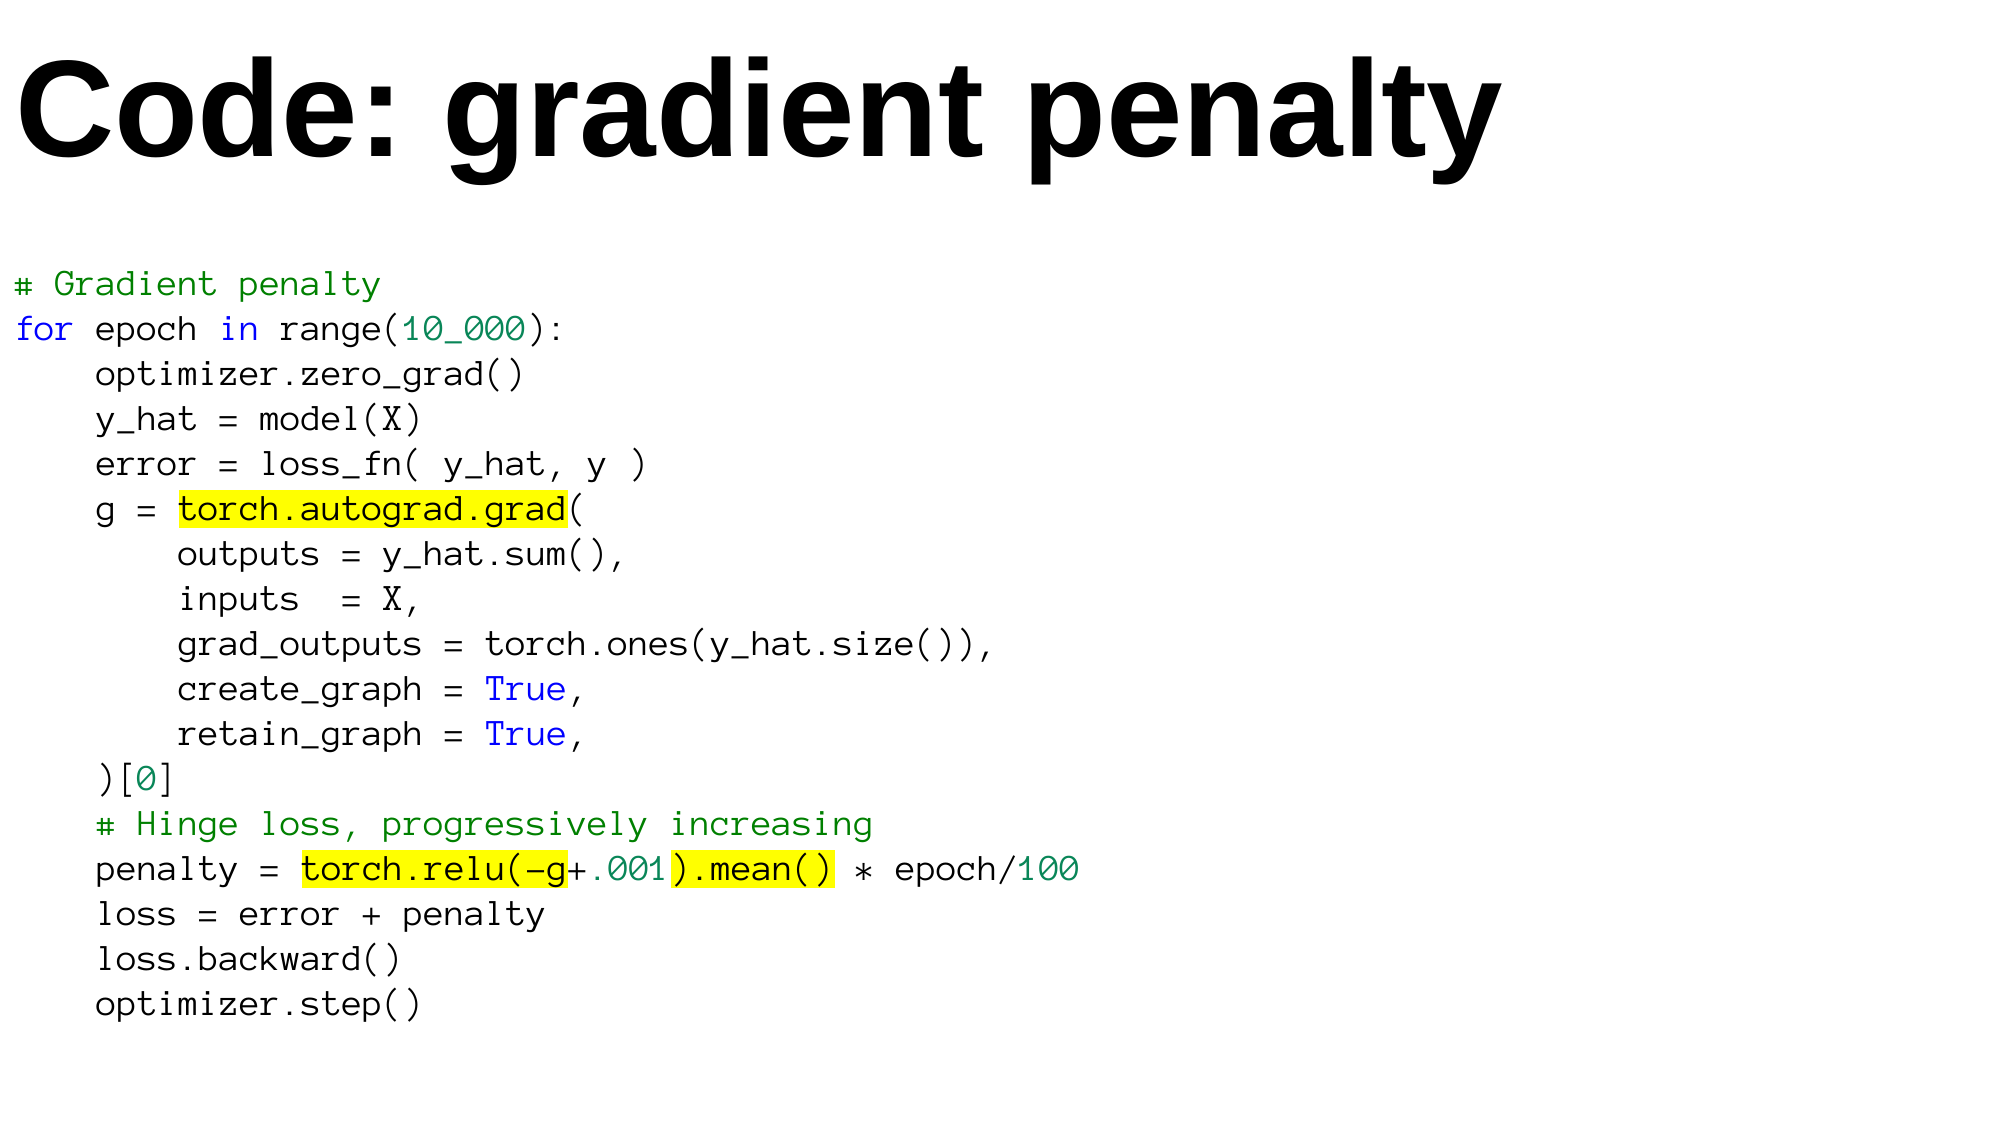

# Code: gradient penalty
# Gradient penalty
for epoch in range(10_000):
    optimizer.zero_grad()
    y_hat = model(X)
    error = loss_fn( y_hat, y )
    g = torch.autograd.grad(
        outputs = y_hat.sum(),
        inputs  = X,
        grad_outputs = torch.ones(y_hat.size()),
        create_graph = True,
        retain_graph = True,
    )[0]
    # Hinge loss, progressively increasing
    penalty = torch.relu(-g+.001).mean() * epoch/100
    loss = error + penalty
    loss.backward()
    optimizer.step()